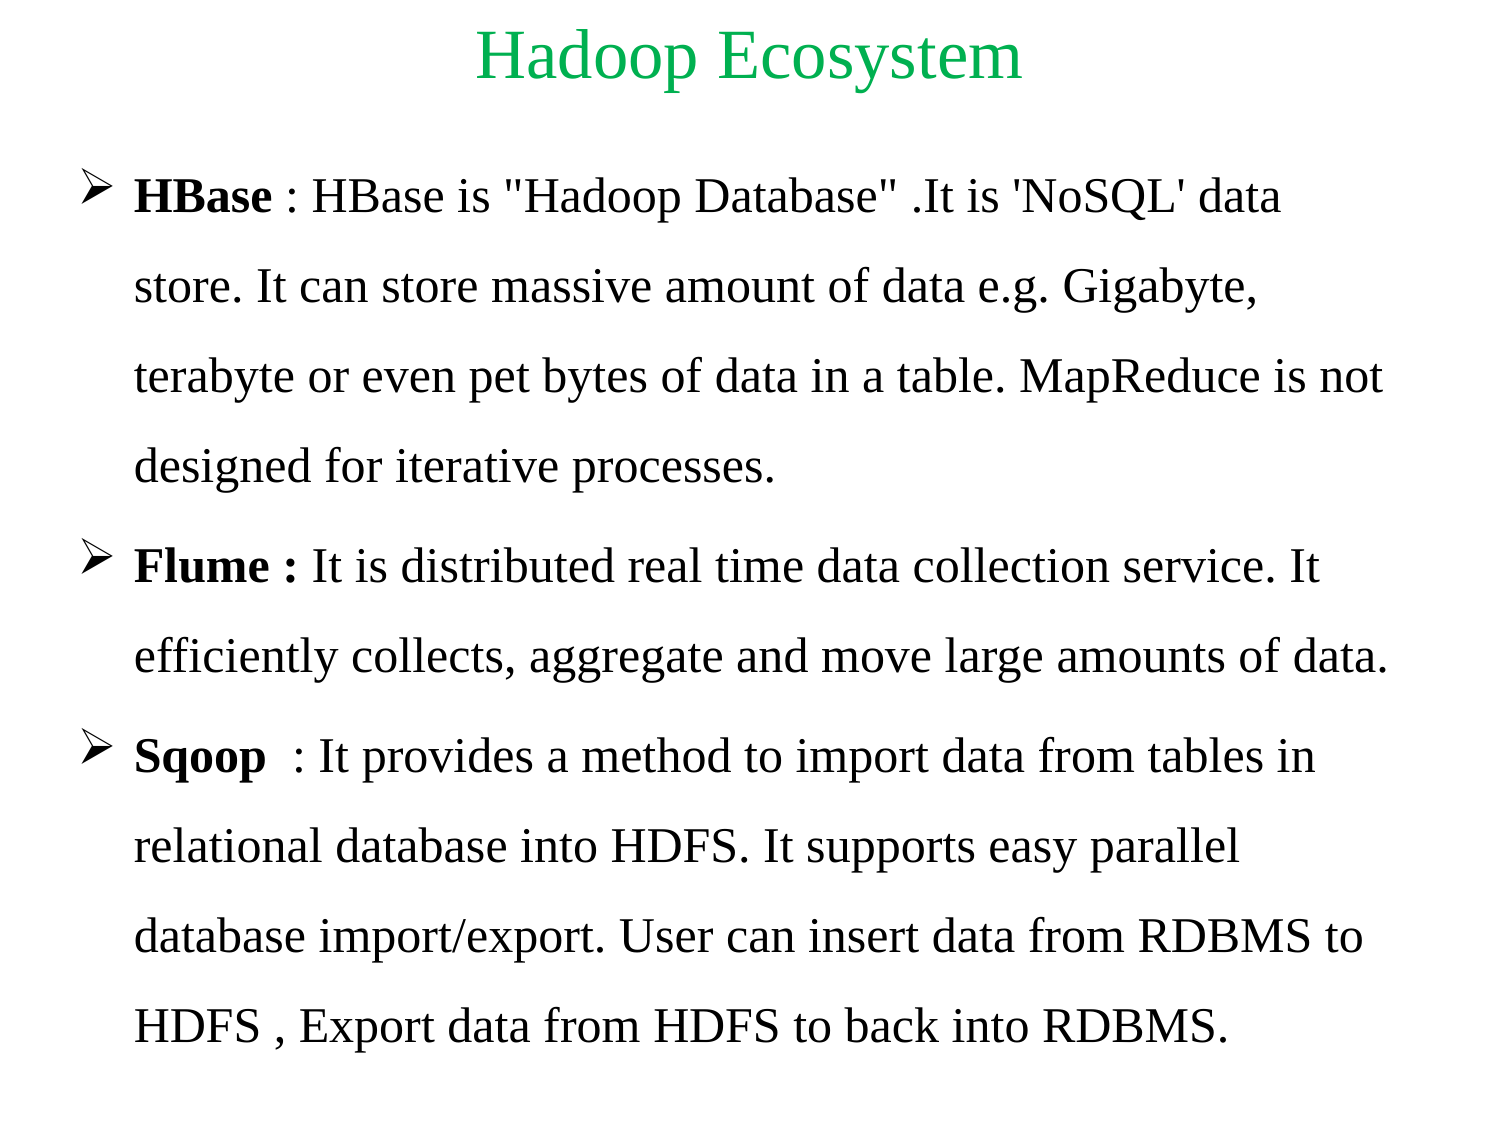

# Hadoop Ecosystem
HBase : HBase is "Hadoop Database" .It is 'NoSQL' data store. It can store massive amount of data e.g. Gigabyte, terabyte or even pet bytes of data in a table. MapReduce is not designed for iterative processes.
Flume : It is distributed real time data collection service. It efficiently collects, aggregate and move large amounts of data.
Sqoop  : It provides a method to import data from tables in relational database into HDFS. It supports easy parallel database import/export. User can insert data from RDBMS to HDFS , Export data from HDFS to back into RDBMS.